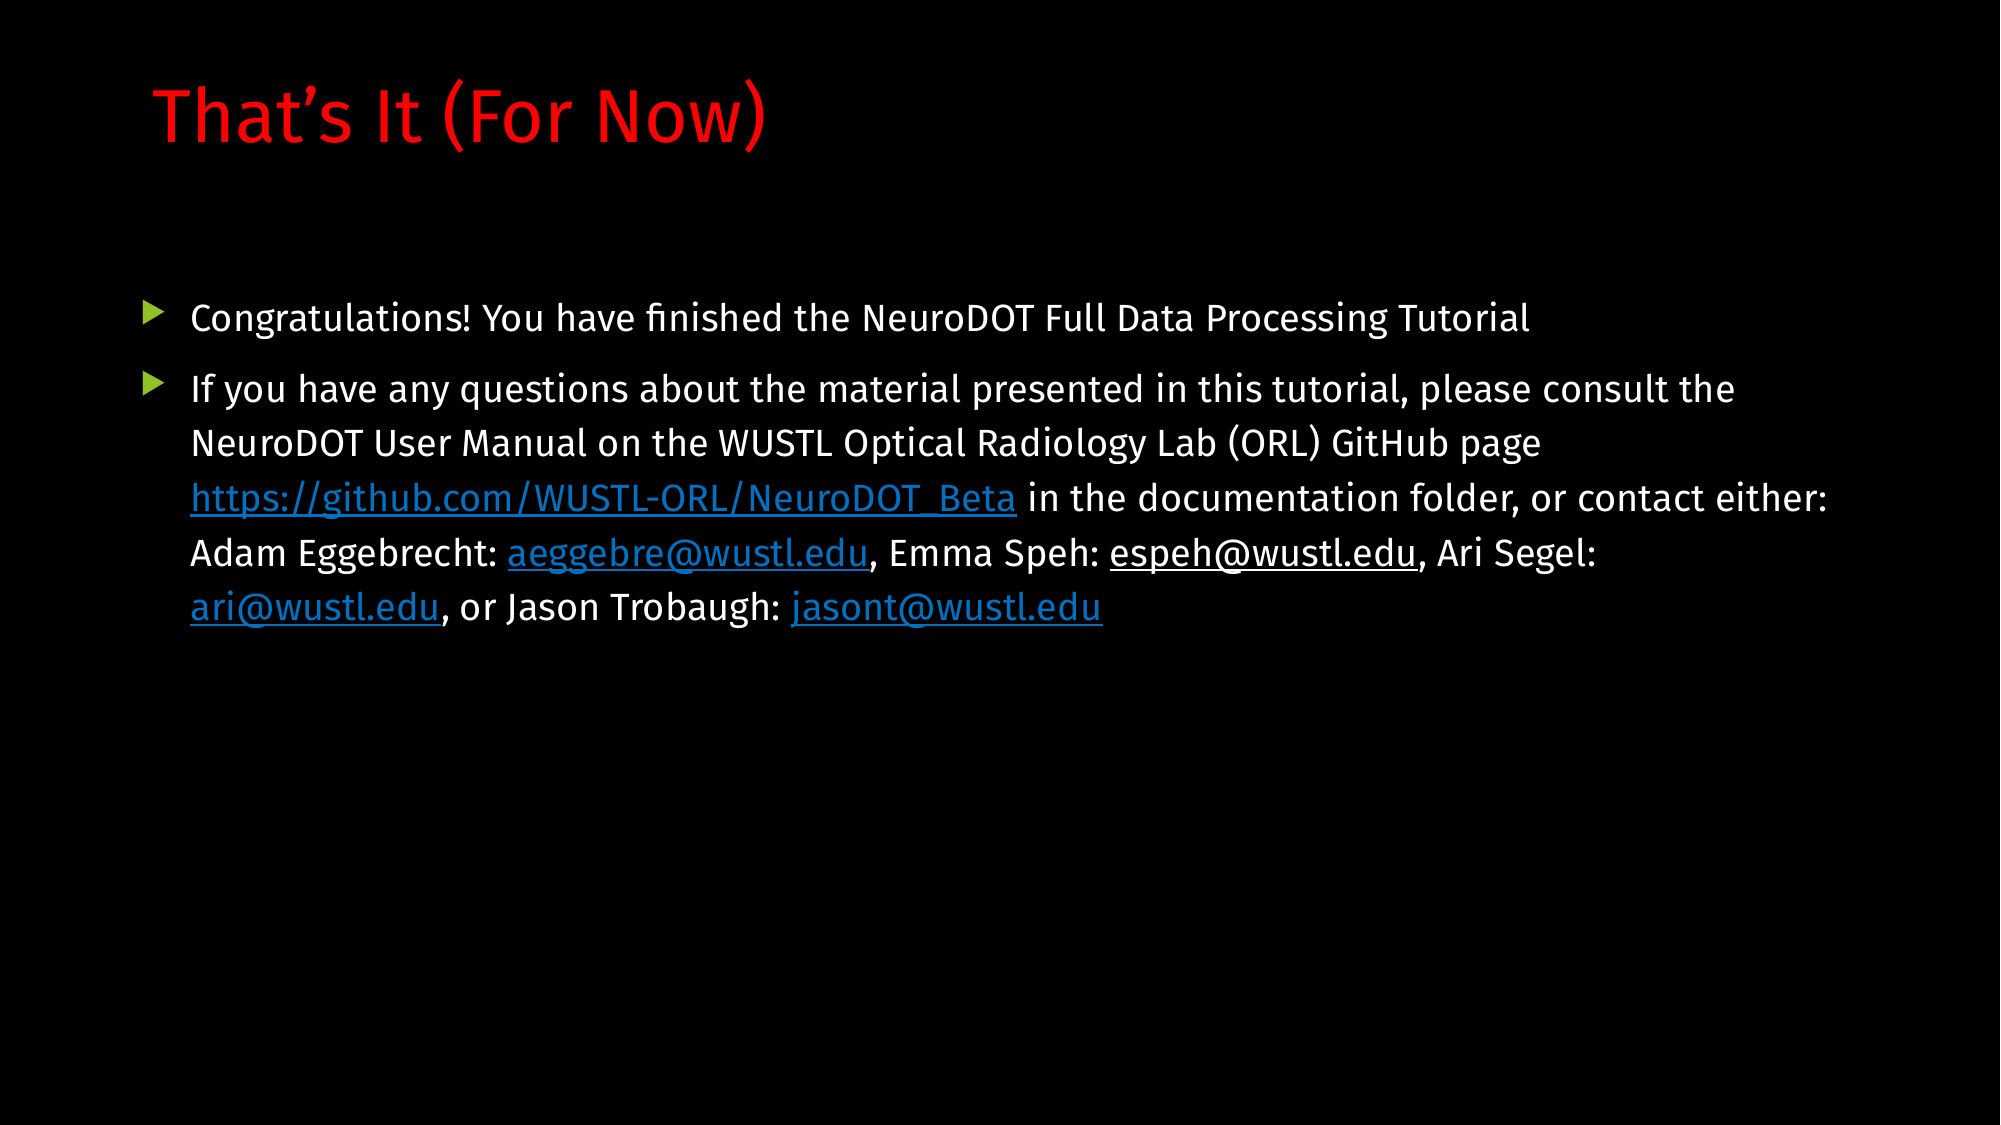

That’s It (For Now)
Congratulations! You have finished the NeuroDOT Full Data Processing Tutorial
If you have any questions about the material presented in this tutorial, please consult the NeuroDOT User Manual on the WUSTL Optical Radiology Lab (ORL) GitHub page https://github.com/WUSTL-ORL/NeuroDOT_Beta in the documentation folder, or contact either: Adam Eggebrecht: aeggebre@wustl.edu, Emma Speh: espeh@wustl.edu, Ari Segel: ari@wustl.edu, or Jason Trobaugh: jasont@wustl.edu